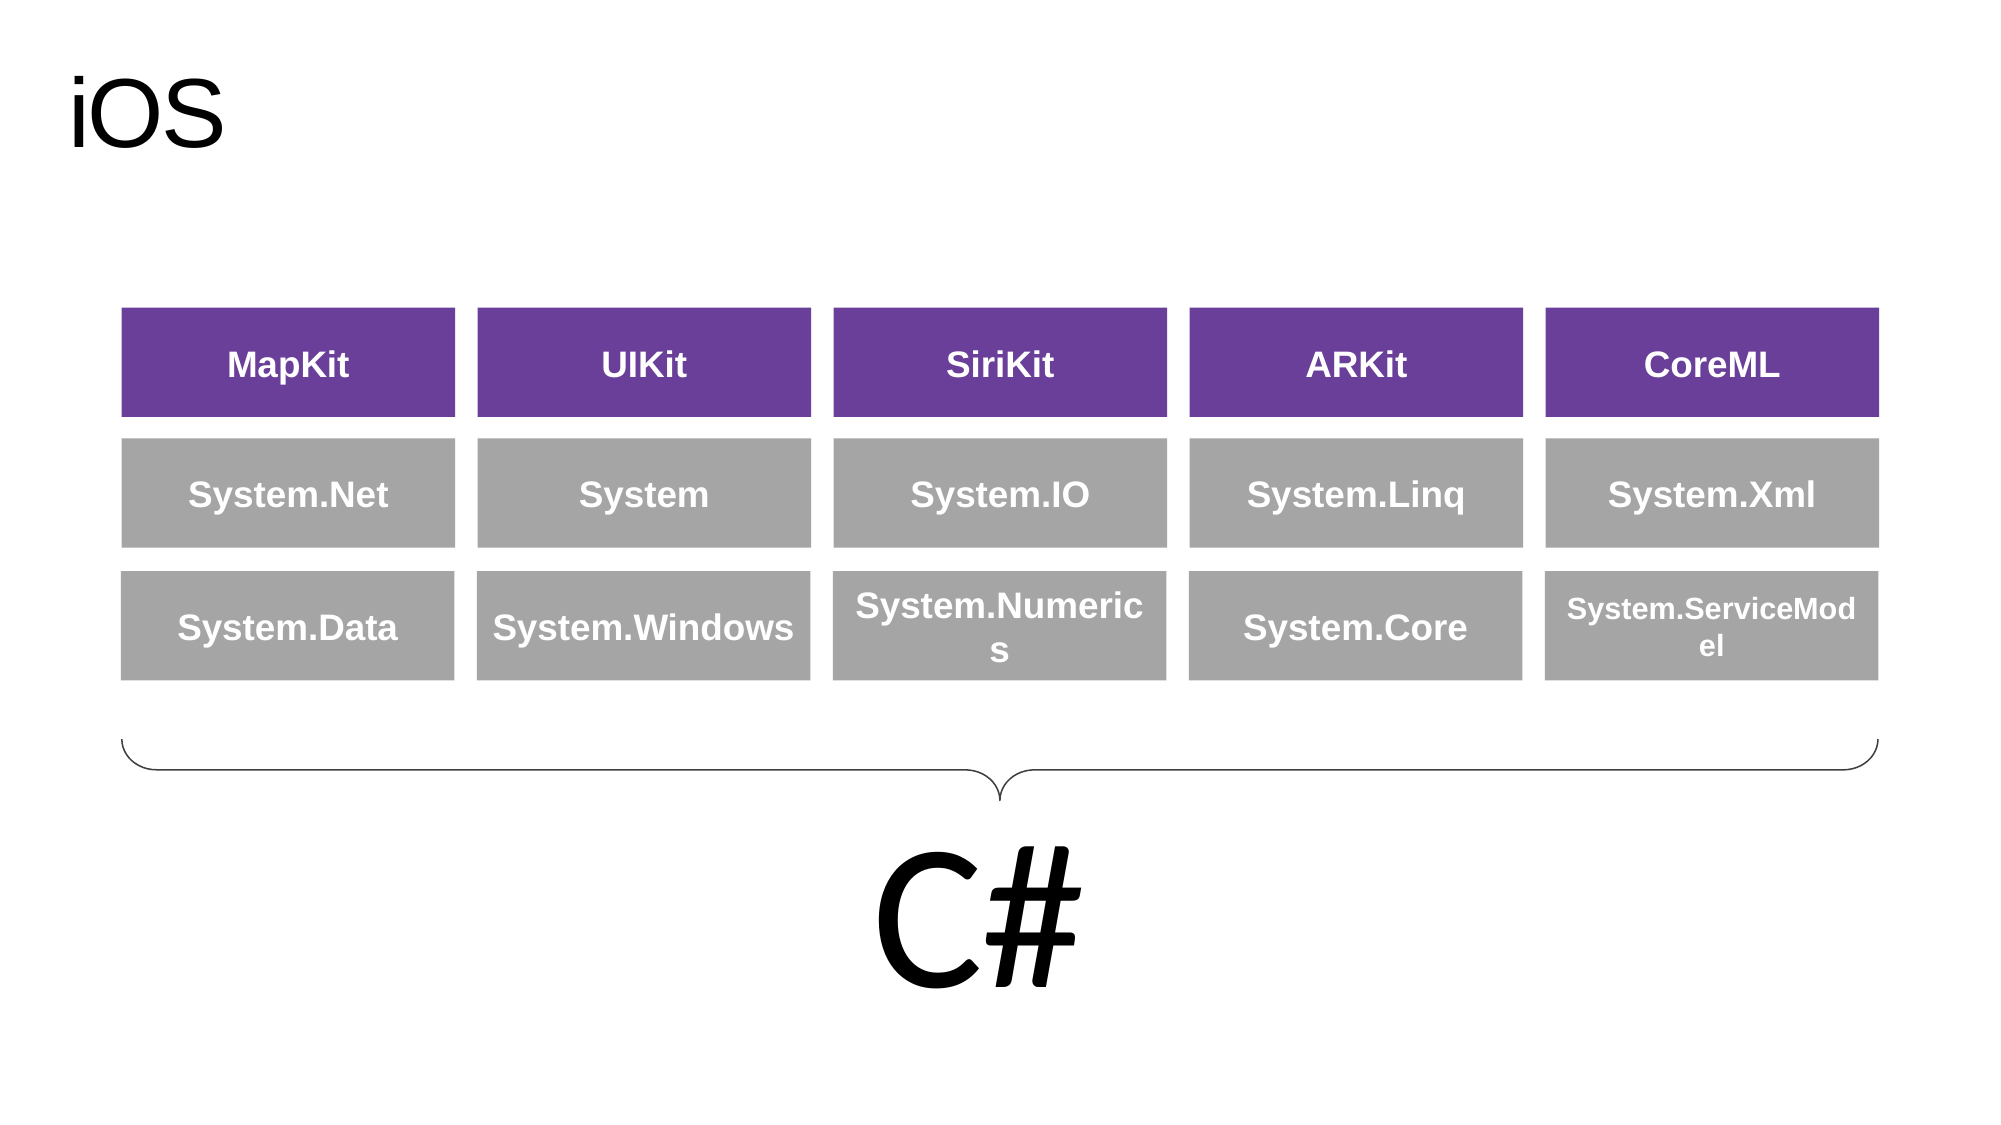

# iOS
MapKit
SiriKit
ARKit
CoreML
UIKit
System.Net
System
System.IO
System.Linq
System.Xml
System.Data
System.Windows
System.Numerics
System.Core
System.ServiceModel
C#